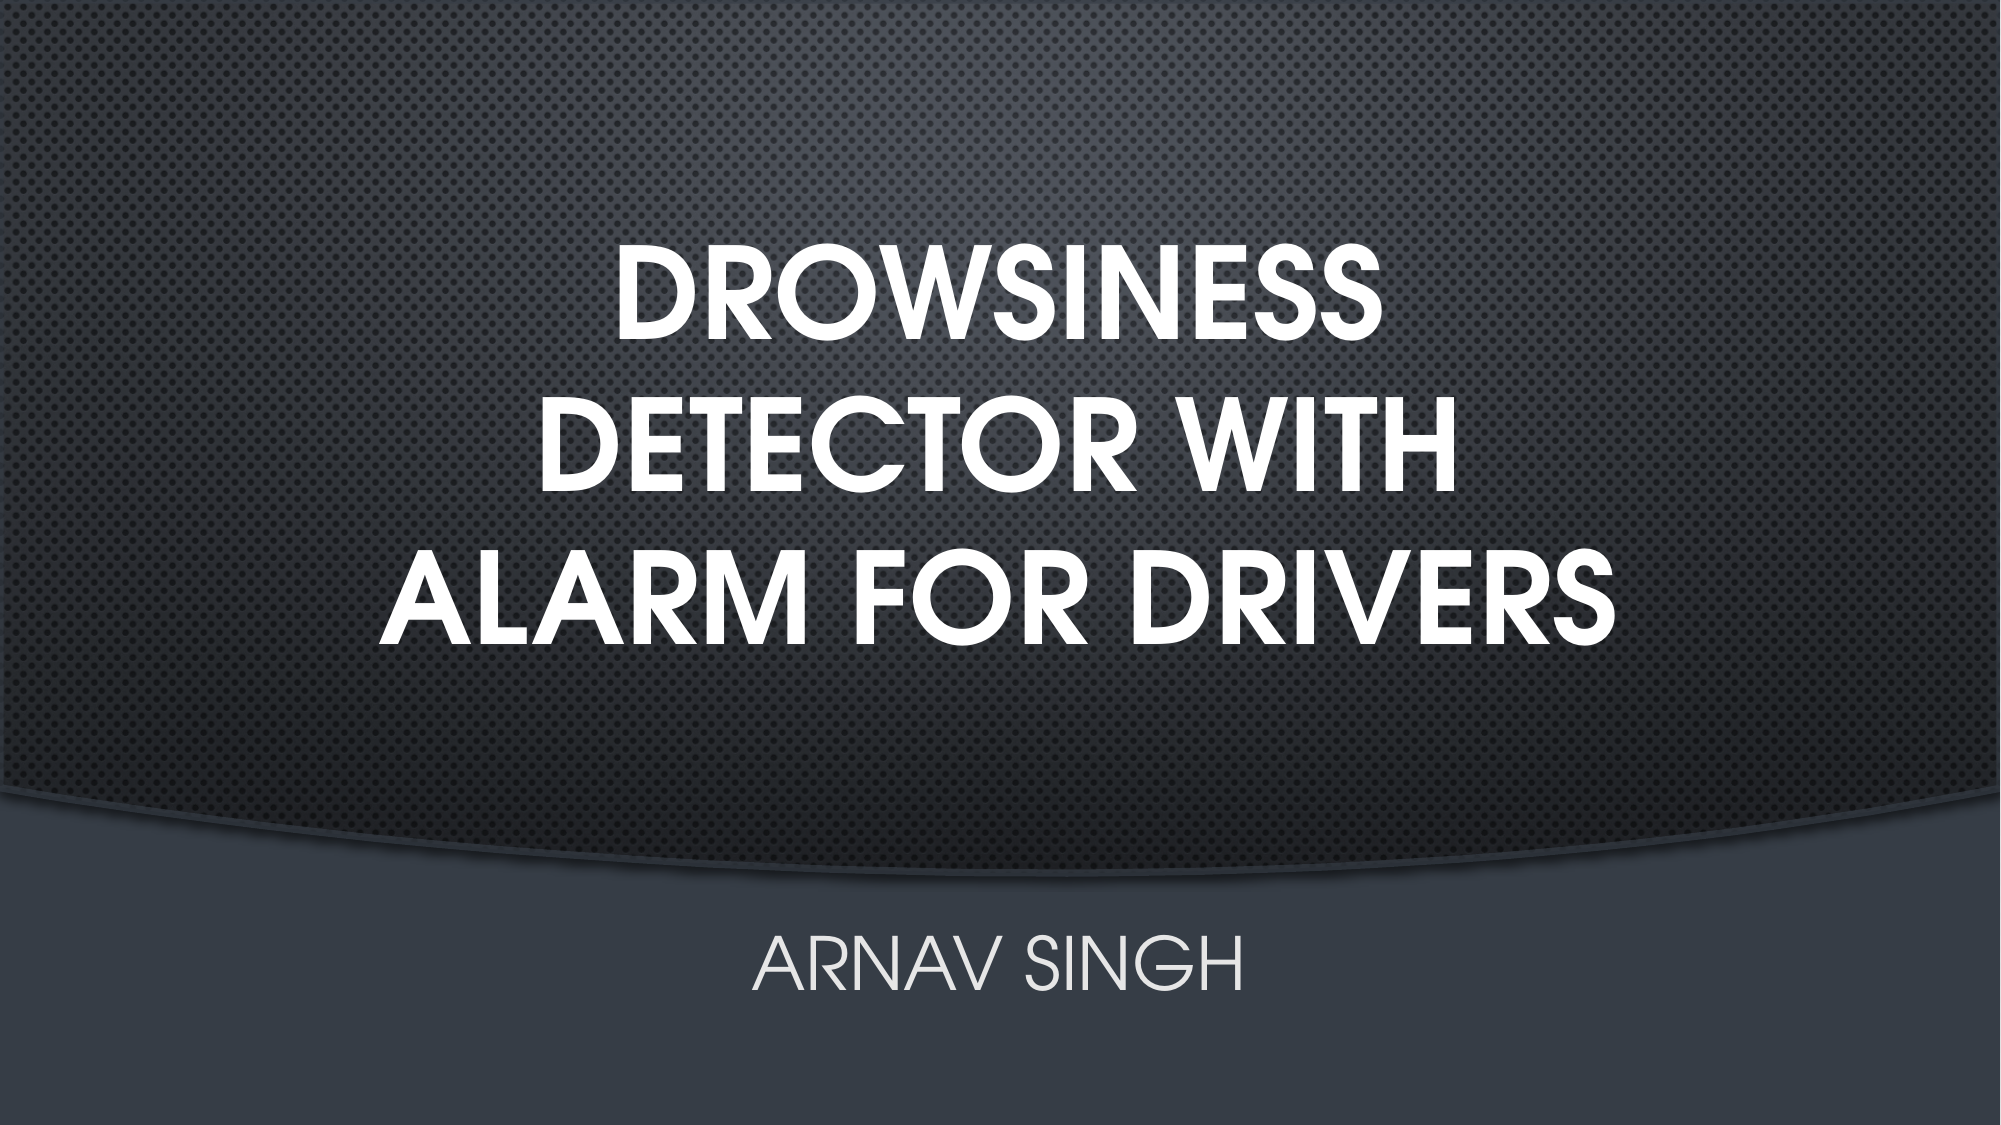

# Drowsiness detector with alarm for drivers
Arnav Singh